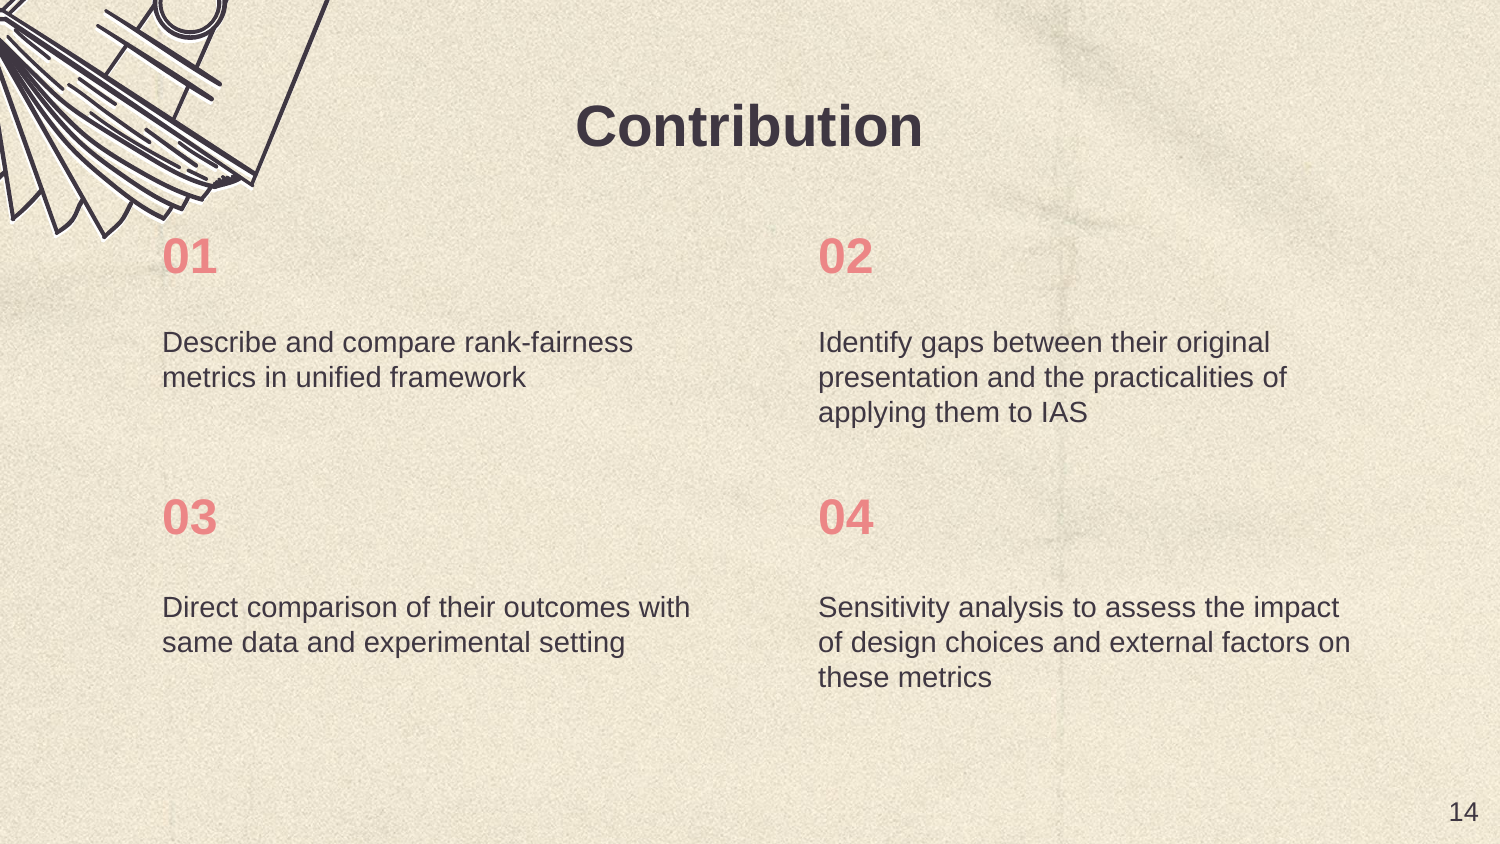

# Contribution
01
02
Describe and compare rank-fairness metrics in unified framework

Identify gaps between their original presentation and the practicalities of applying them to IAS

03
04
Direct comparison of their outcomes with same data and experimental setting
Sensitivity analysis to assess the impact of design choices and external factors on these metrics
14